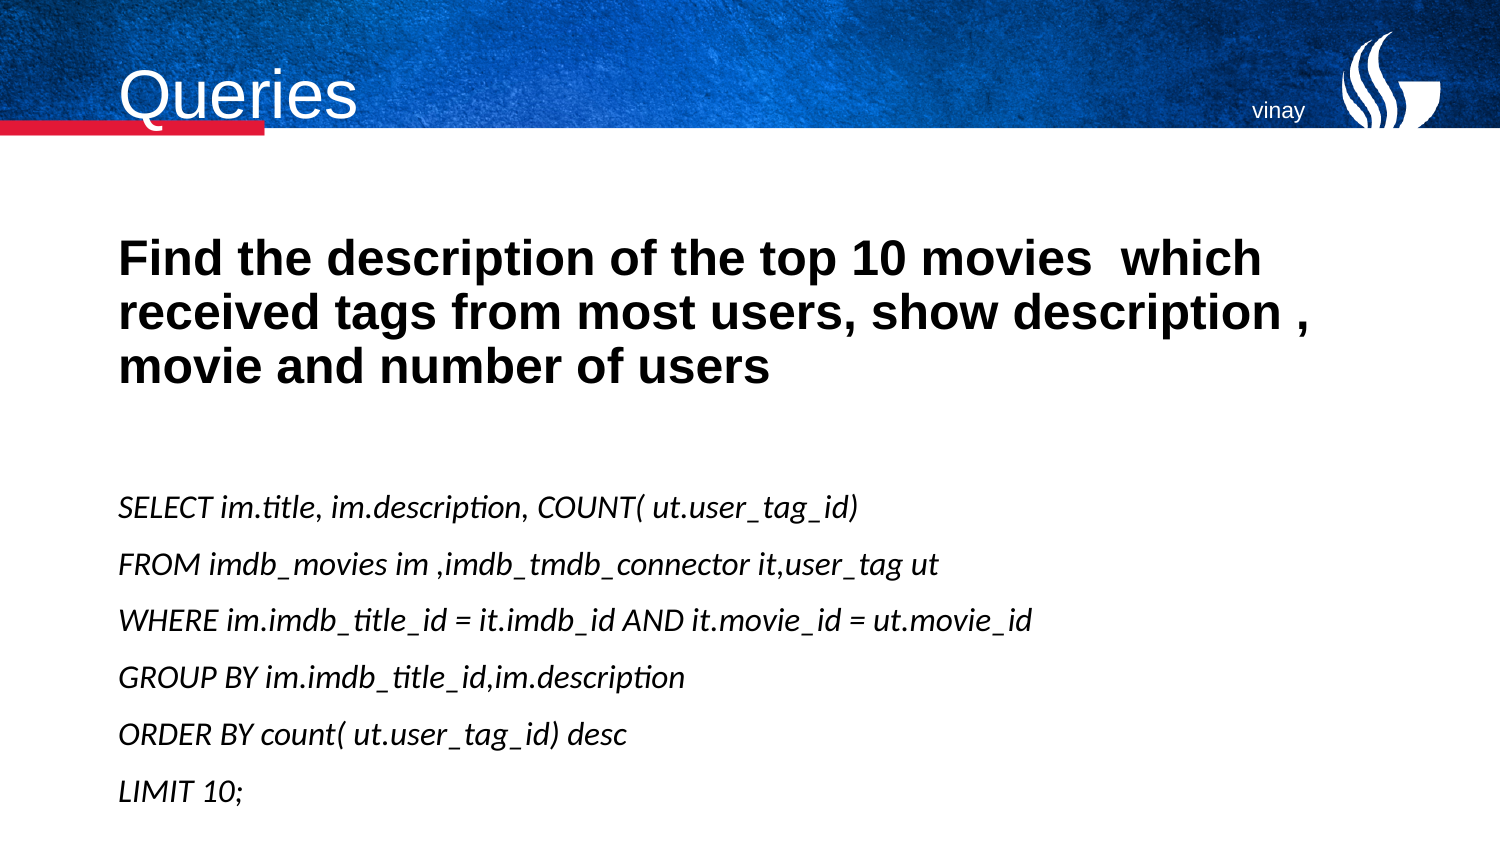

# Queries                                               vinay
Find the description of the top 10 movies  which received tags from most users, show description , movie and number of users

SELECT im.title, im.description, COUNT( ut.user_tag_id)
FROM imdb_movies im ,imdb_tmdb_connector it,user_tag ut
WHERE im.imdb_title_id = it.imdb_id AND it.movie_id = ut.movie_id
GROUP BY im.imdb_title_id,im.description
ORDER BY count( ut.user_tag_id) desc
LIMIT 10;